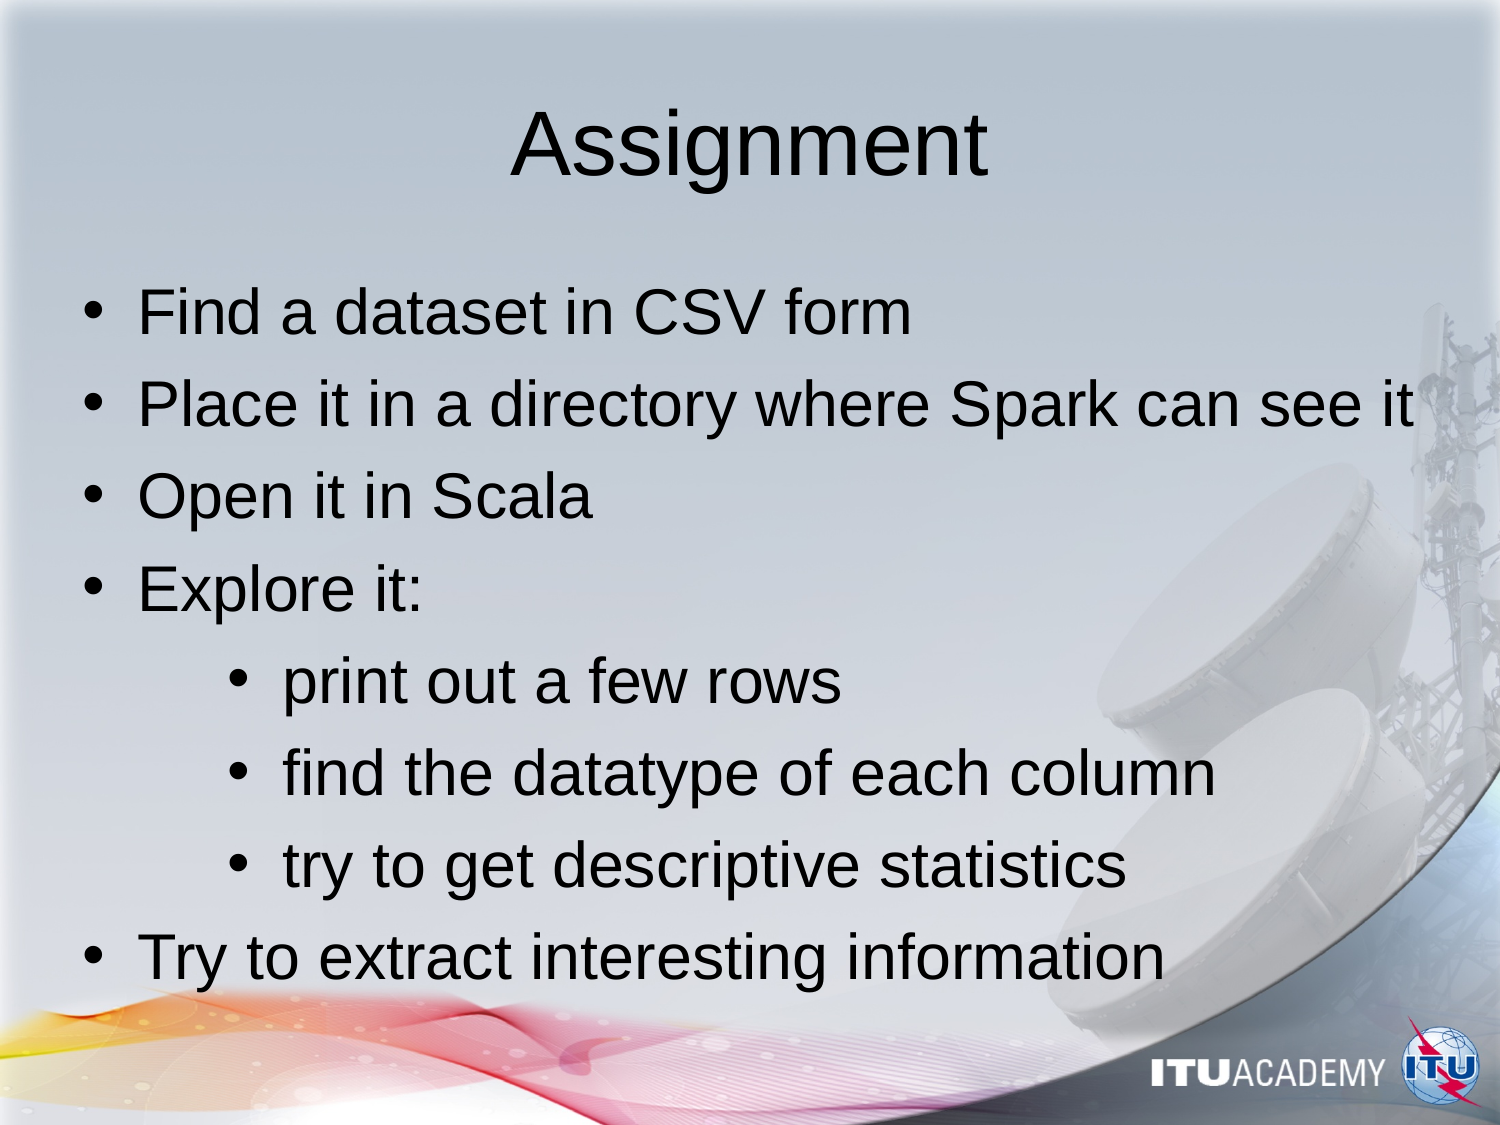

# Assignment
Find a dataset in CSV form
Place it in a directory where Spark can see it
Open it in Scala
Explore it:
print out a few rows
find the datatype of each column
try to get descriptive statistics
Try to extract interesting information